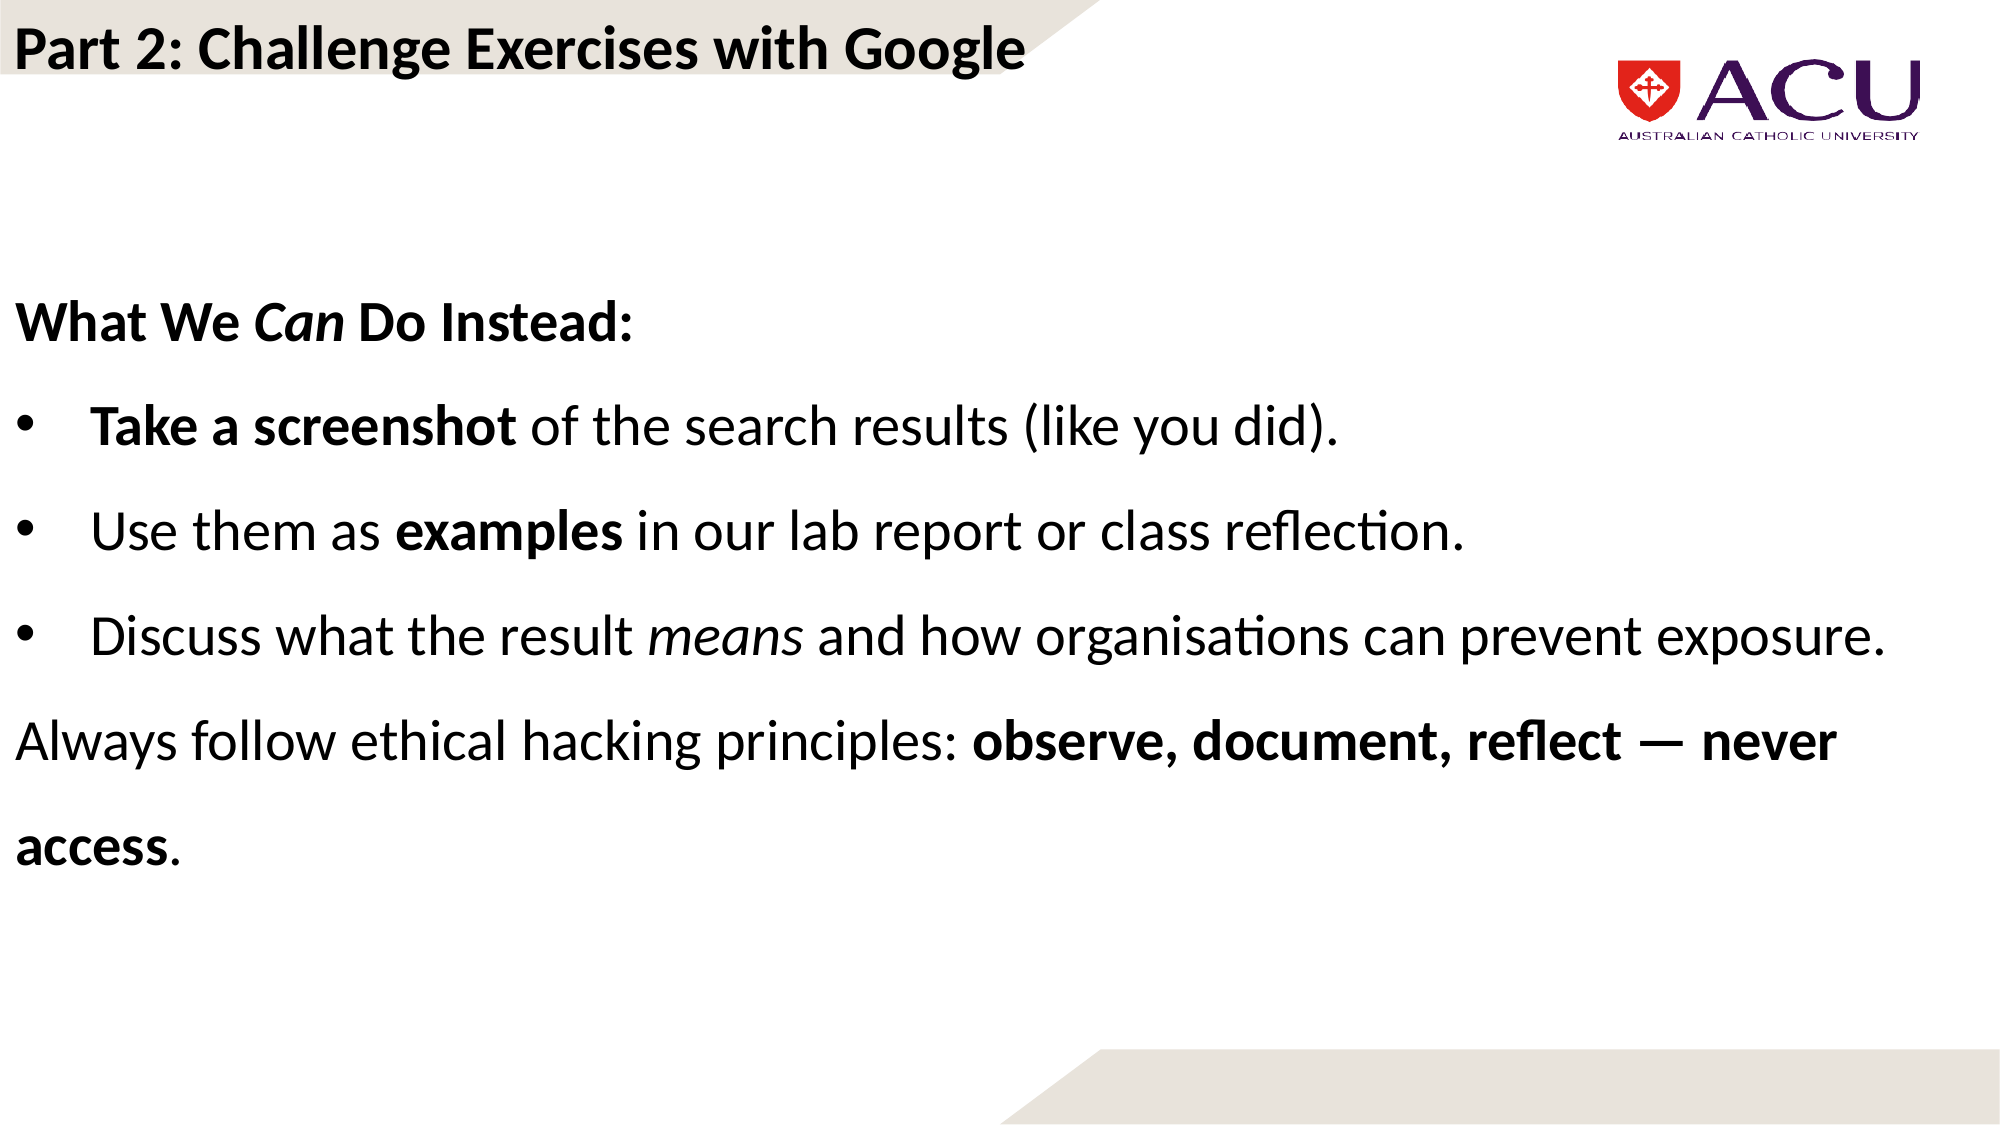

Part 2: Challenge Exercises with Google
What We Can Do Instead:
Take a screenshot of the search results (like you did).
Use them as examples in our lab report or class reflection.
Discuss what the result means and how organisations can prevent exposure.
Always follow ethical hacking principles: observe, document, reflect — never access.